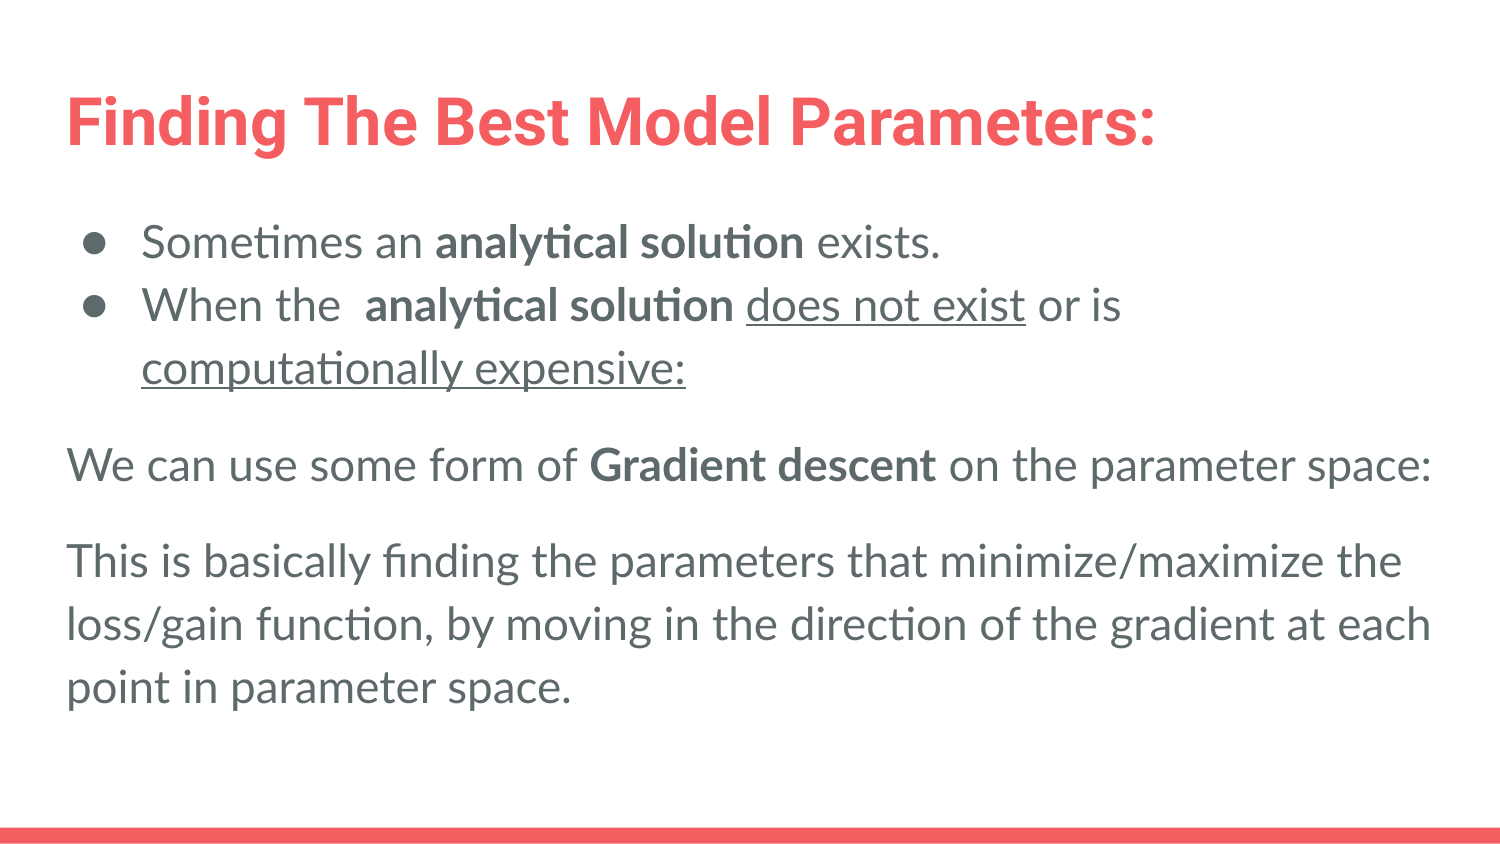

# Finding The Best Model Parameters:
Sometimes an analytical solution exists.
When the  analytical solution does not exist or is computationally expensive:
We can use some form of Gradient descent on the parameter space:
This is basically finding the parameters that minimize/maximize the loss/gain function, by moving in the direction of the gradient at each point in parameter space.